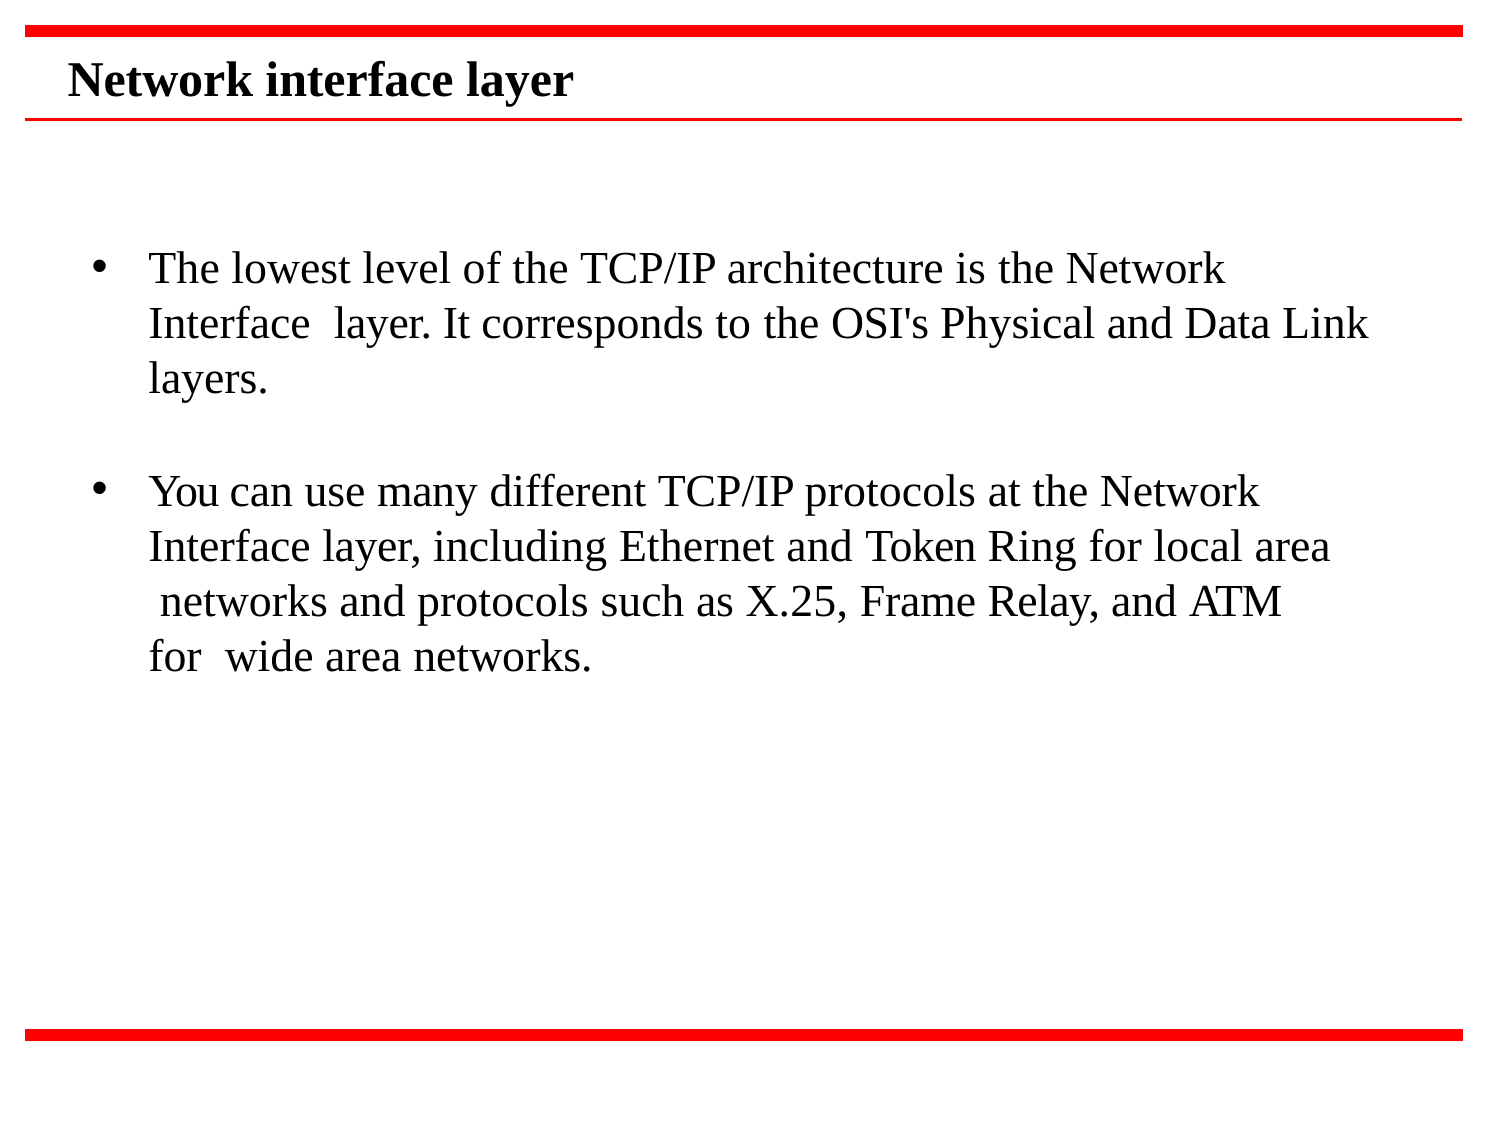

# Network interface layer

The lowest level of the TCP/IP architecture is the Network Interface  layer. It corresponds to the OSI's Physical and Data Link layers.

You can use many different TCP/IP protocols at the Network  Interface layer, including Ethernet and Token Ring for local area  networks and protocols such as X.25, Frame Relay, and ATM for  wide area networks.